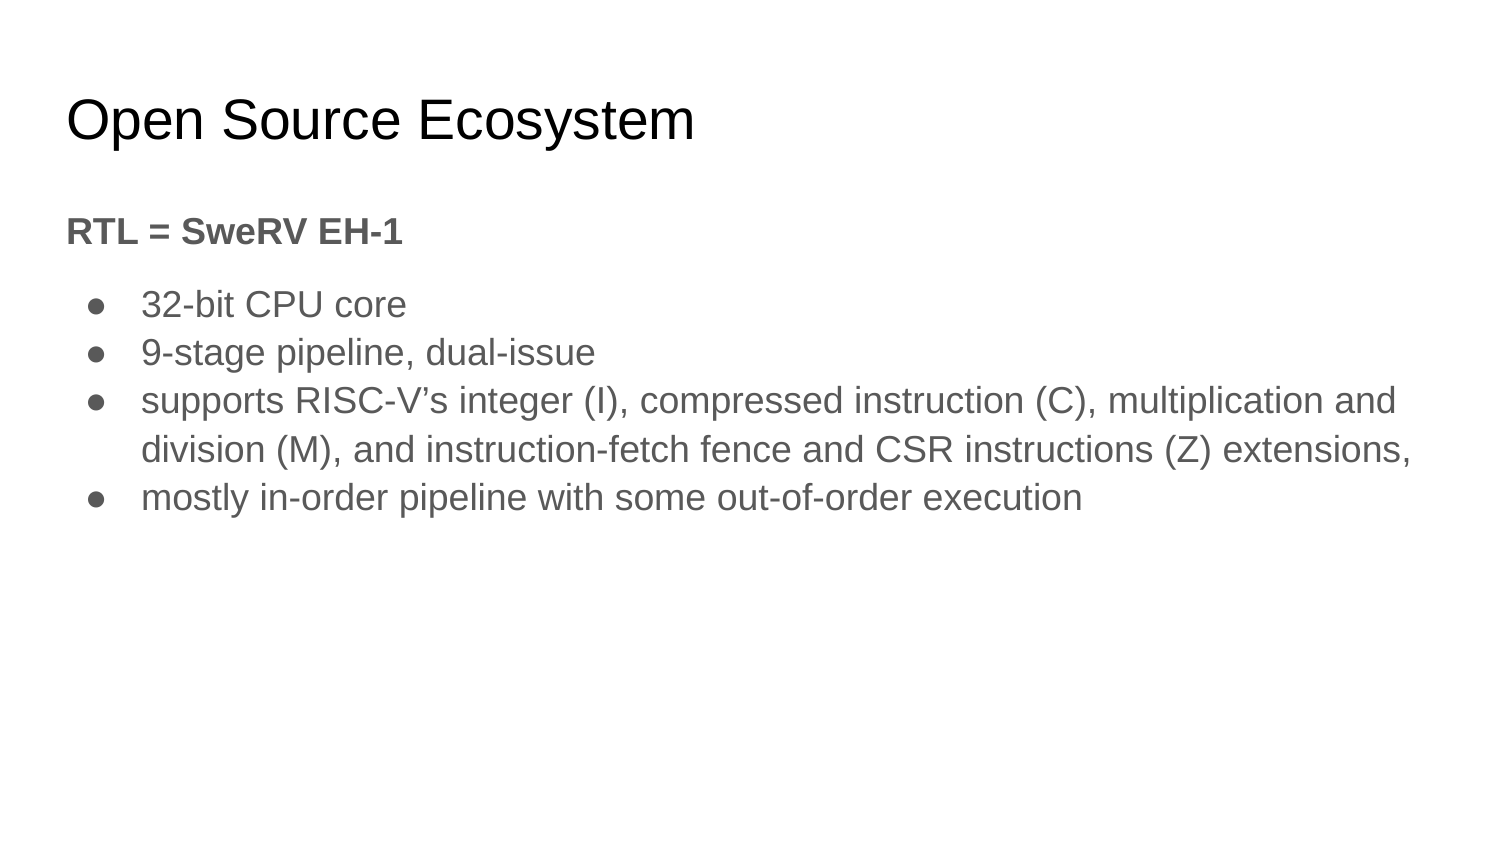

# Open Source Ecosystem
RTL = SweRV EH-1
32-bit CPU core
9-stage pipeline, dual-issue
supports RISC-V’s integer (I), compressed instruction (C), multiplication and division (M), and instruction-fetch fence and CSR instructions (Z) extensions,
mostly in-order pipeline with some out-of-order execution